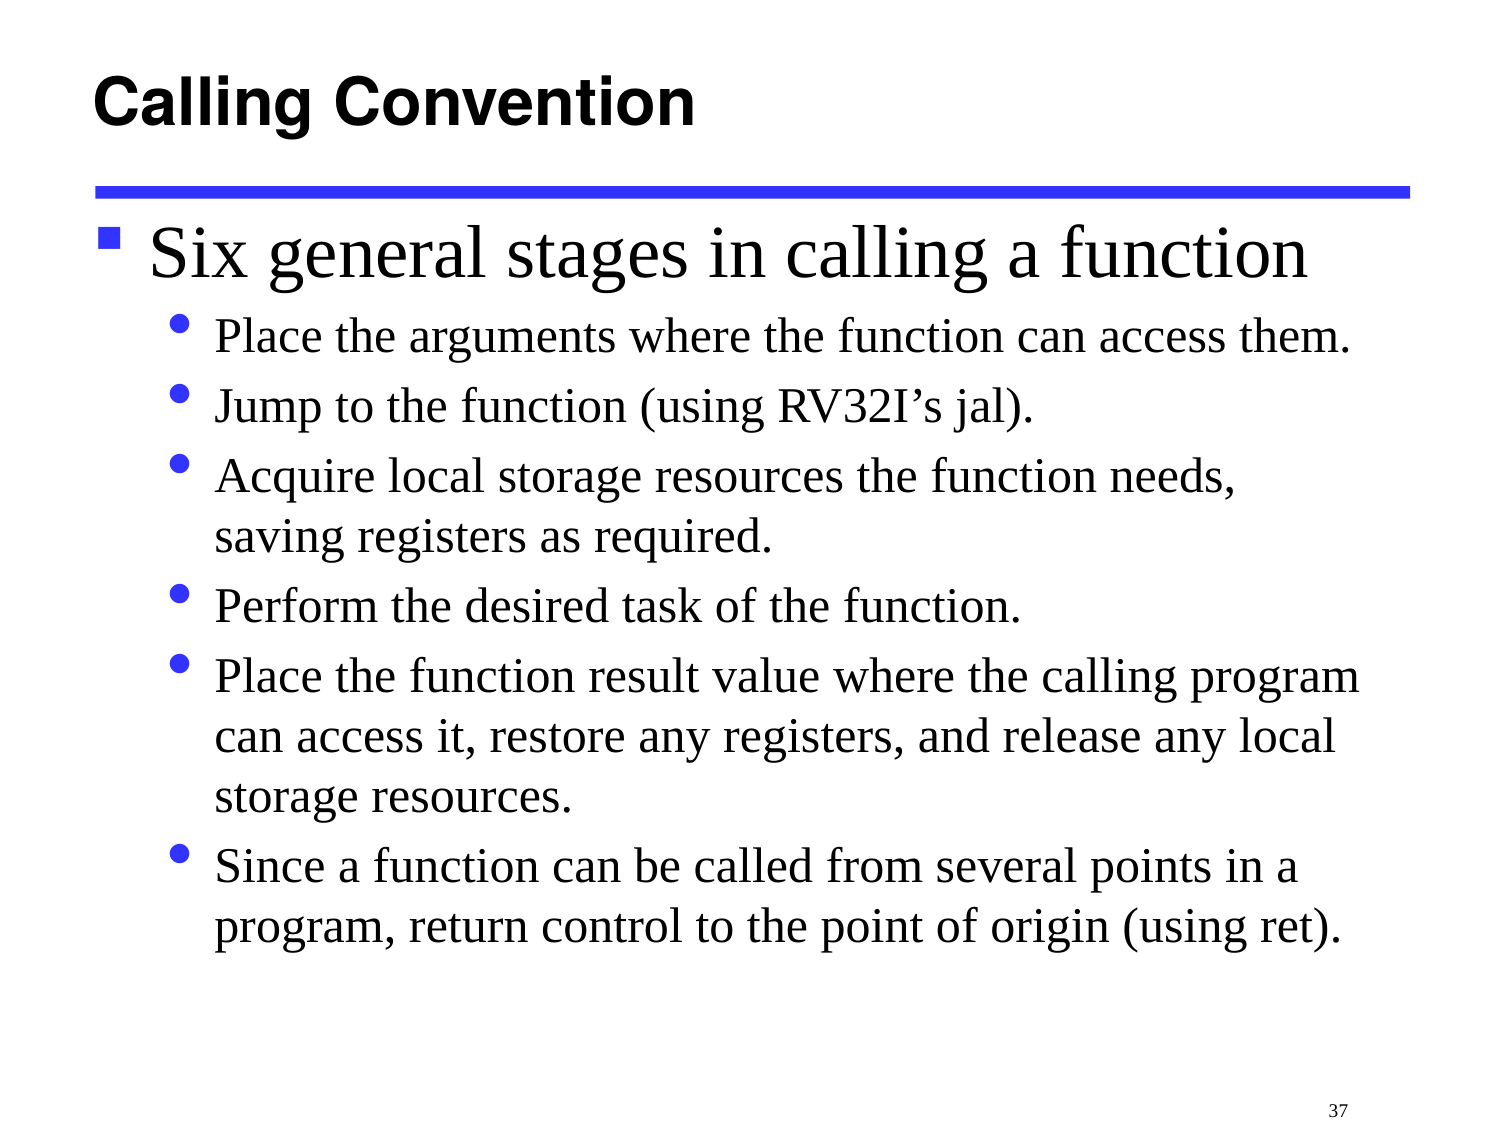

# Calling Convention
Six general stages in calling a function
Place the arguments where the function can access them.
Jump to the function (using RV32I’s jal).
Acquire local storage resources the function needs, saving registers as required.
Perform the desired task of the function.
Place the function result value where the calling program can access it, restore any registers, and release any local storage resources.
Since a function can be called from several points in a program, return control to the point of origin (using ret).
                           37